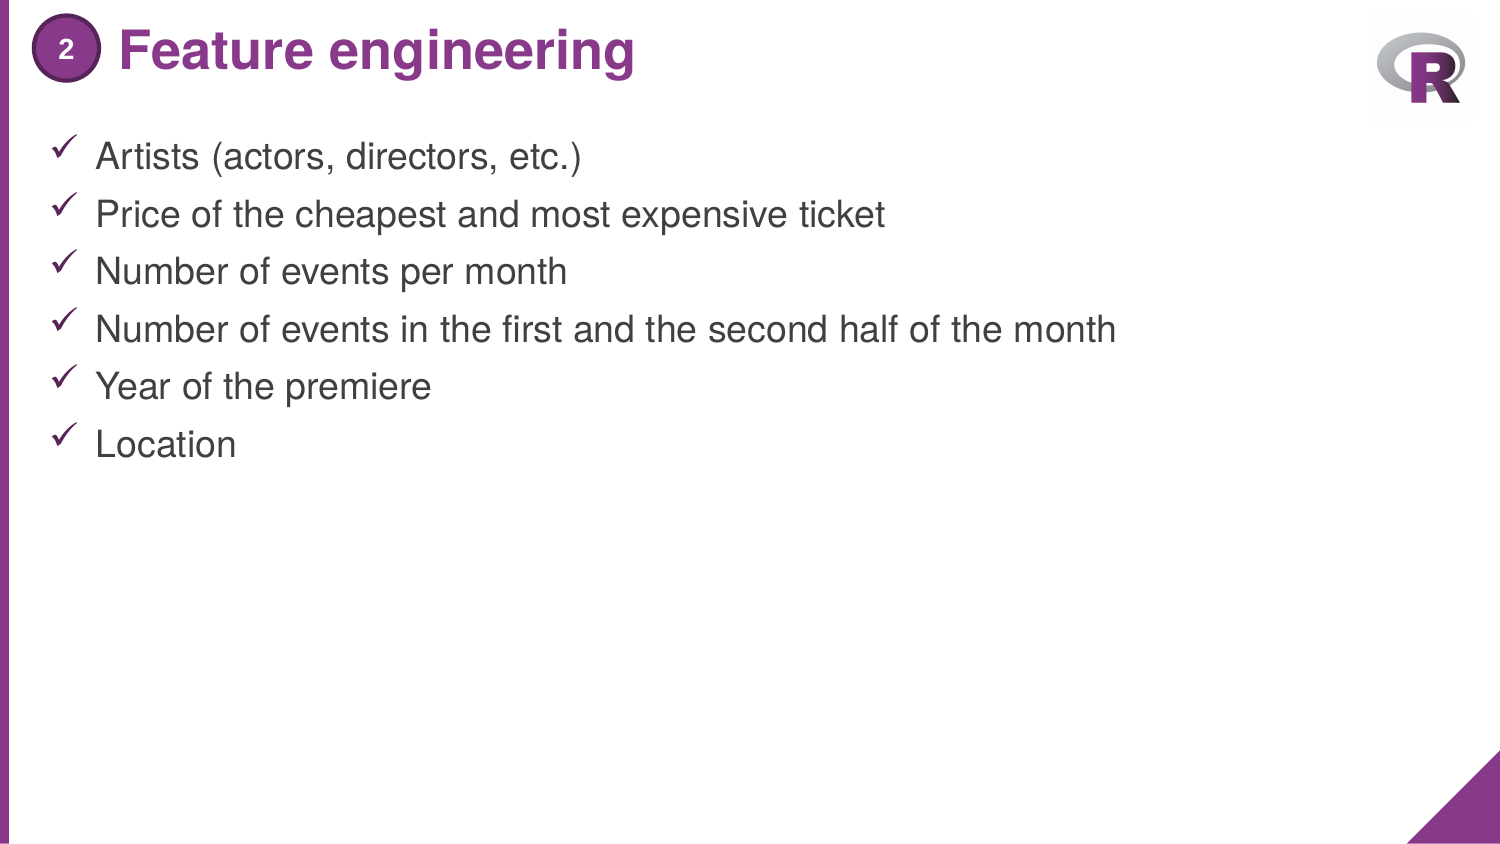

# Feature engineering
2
Artists (actors, directors, etc.)
Price of the cheapest and most expensive ticket
Number of events per month
Number of events in the first and the second half of the month
Year of the premiere
Location